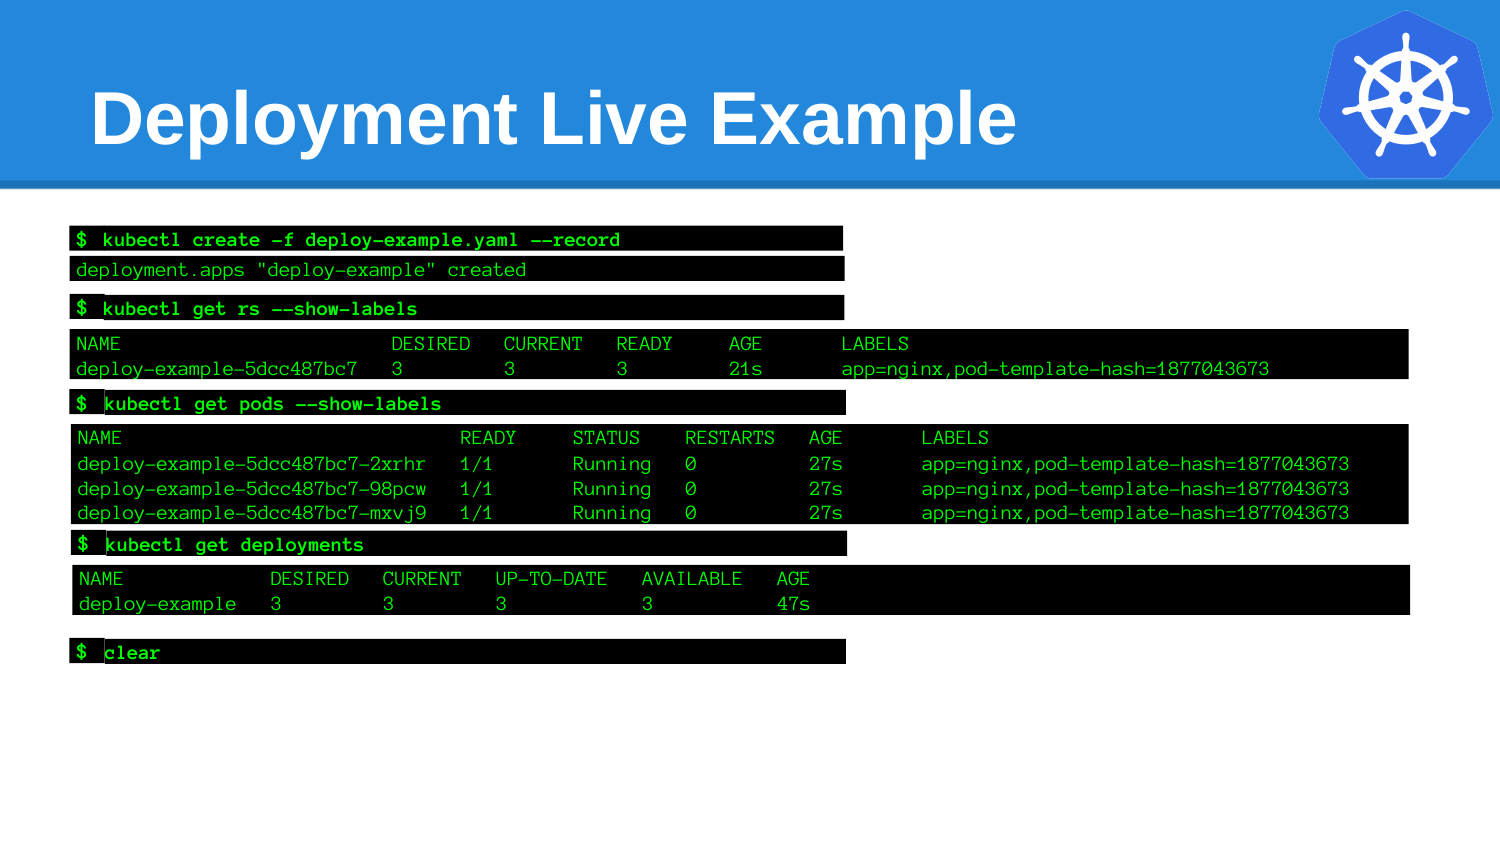

# Deployment Live Example

$
kubectl create -f deploy-example.yaml --record
deployment.apps "deploy-example" created
$
kubectl get rs --show-labels
NAME                        DESIRED   CURRENT   READY     AGE       LABELS
deploy-example-5dcc487bc7   3         3         3         21s       app=nginx,pod-template-hash=1877043673
$
kubectl get pods --show-labels
NAME                              READY     STATUS    RESTARTS   AGE       LABELS
deploy-example-5dcc487bc7-2xrhr   1/1       Running   0          27s       app=nginx,pod-template-hash=1877043673
deploy-example-5dcc487bc7-98pcw   1/1       Running   0          27s       app=nginx,pod-template-hash=1877043673
deploy-example-5dcc487bc7-mxvj9   1/1       Running   0          27s       app=nginx,pod-template-hash=1877043673
$
kubectl get deployments
NAME             DESIRED   CURRENT   UP-TO-DATE   AVAILABLE   AGE
deploy-example   3         3         3            3           47s
$
clear